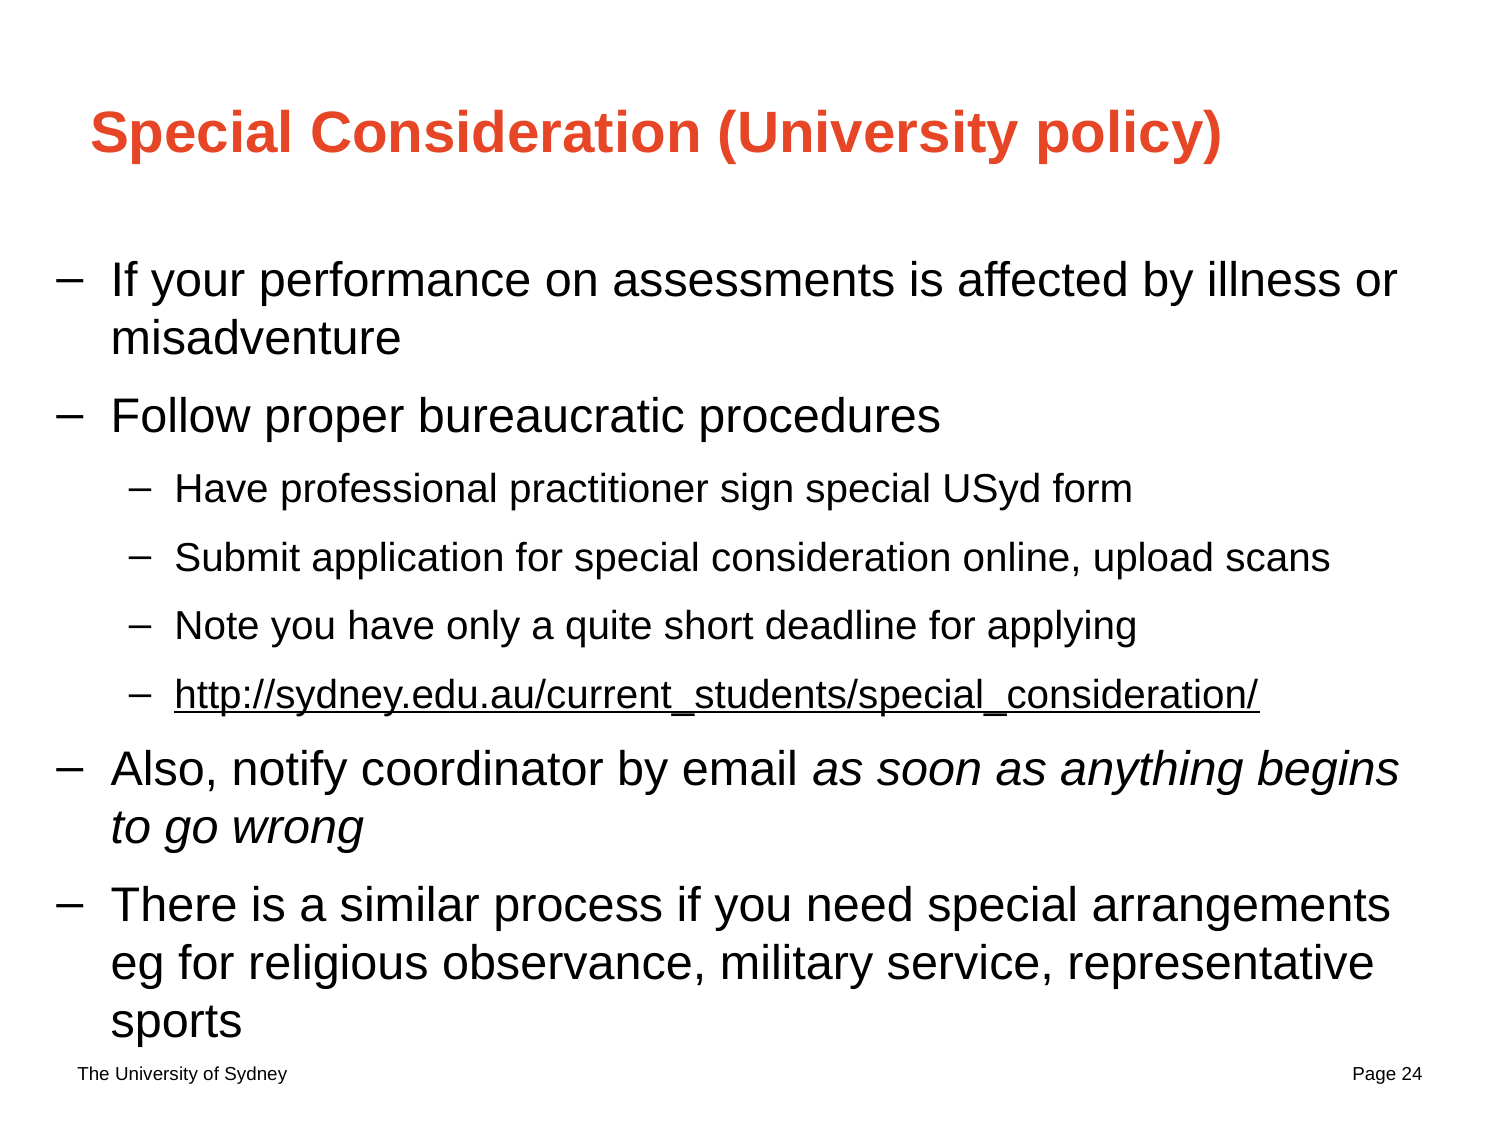

# Special Consideration (University policy)
If your performance on assessments is affected by illness or misadventure
Follow proper bureaucratic procedures
Have professional practitioner sign special USyd form
Submit application for special consideration online, upload scans
Note you have only a quite short deadline for applying
http://sydney.edu.au/current_students/special_consideration/
Also, notify coordinator by email as soon as anything begins to go wrong
There is a similar process if you need special arrangements eg for religious observance, military service, representative sports